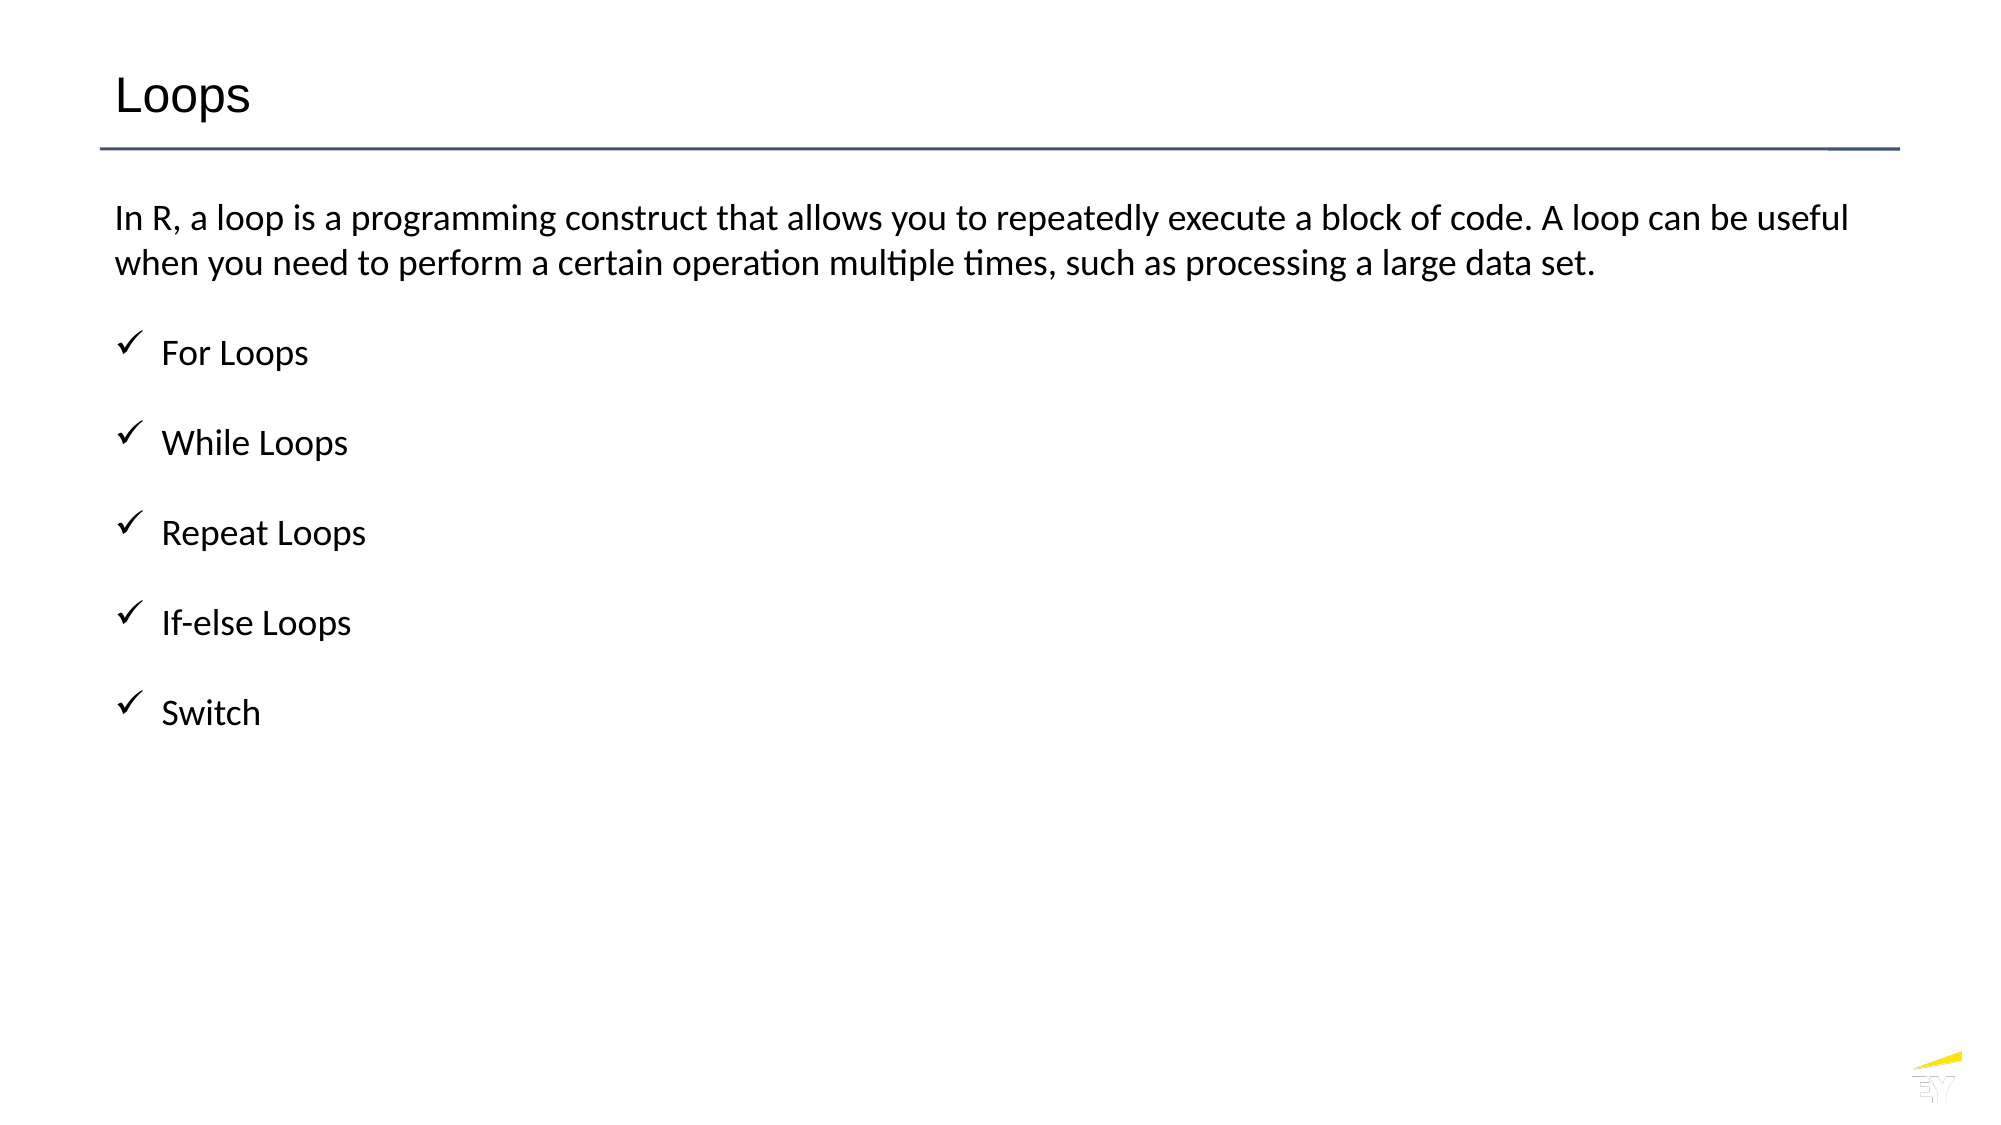

# Loops
In R, a loop is a programming construct that allows you to repeatedly execute a block of code. A loop can be useful when you need to perform a certain operation multiple times, such as processing a large data set.

For Loops

While Loops

Repeat Loops

If-else Loops

Switch